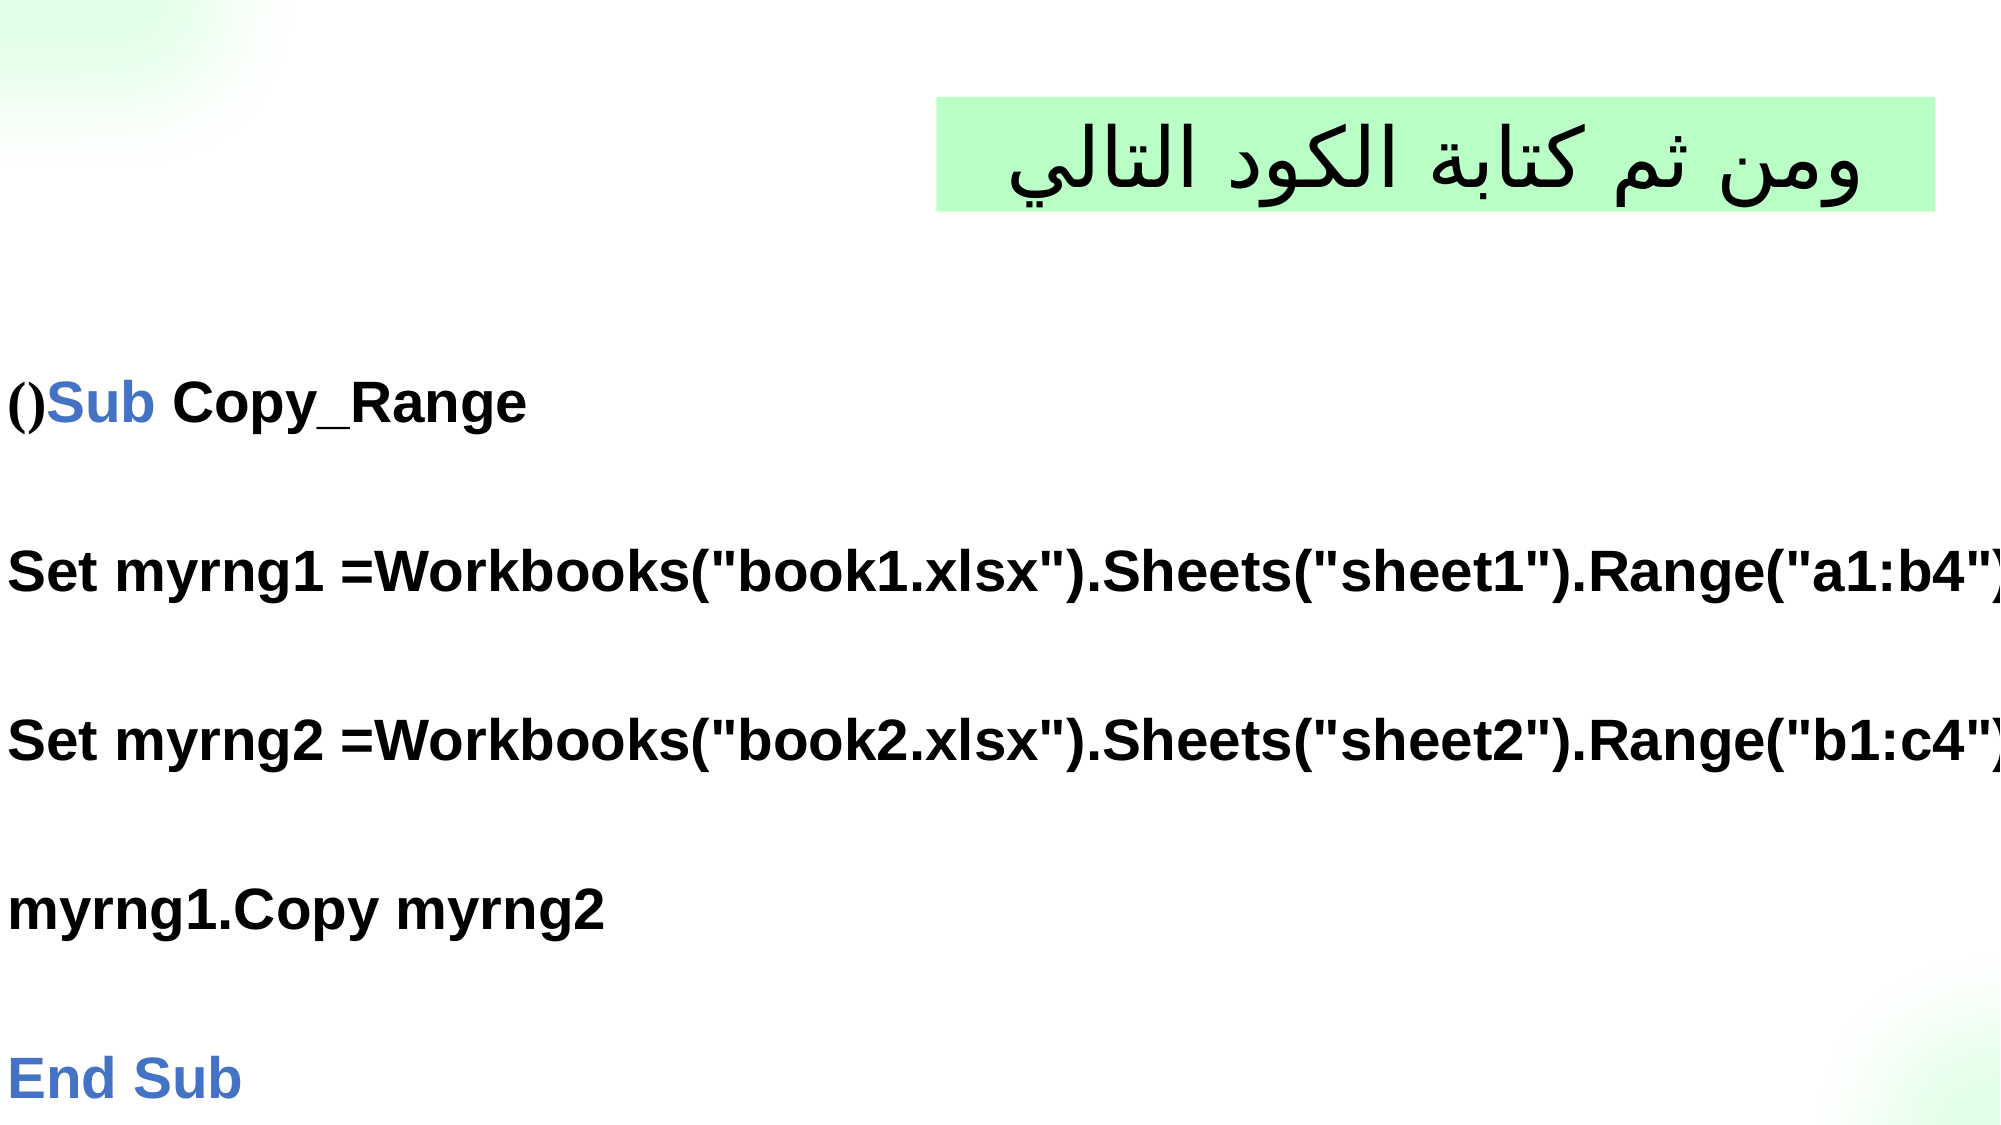

ومن ثم كتابة الكود التالي
Sub Copy_Range()
Set myrng1 =Workbooks("book1.xlsx").Sheets("sheet1").Range("a1:b4")
Set myrng2 =Workbooks("book2.xlsx").Sheets("sheet2").Range("b1:c4")
 myrng1.Copy myrng2
End Sub

المدي المنسوخ منه
اسم ورقة العمل
اسم الكتاب
اسم المتغير
المدي المنسوخ إلية
اسم الكتاب
اسم ورقة العمل
اسم المتغير